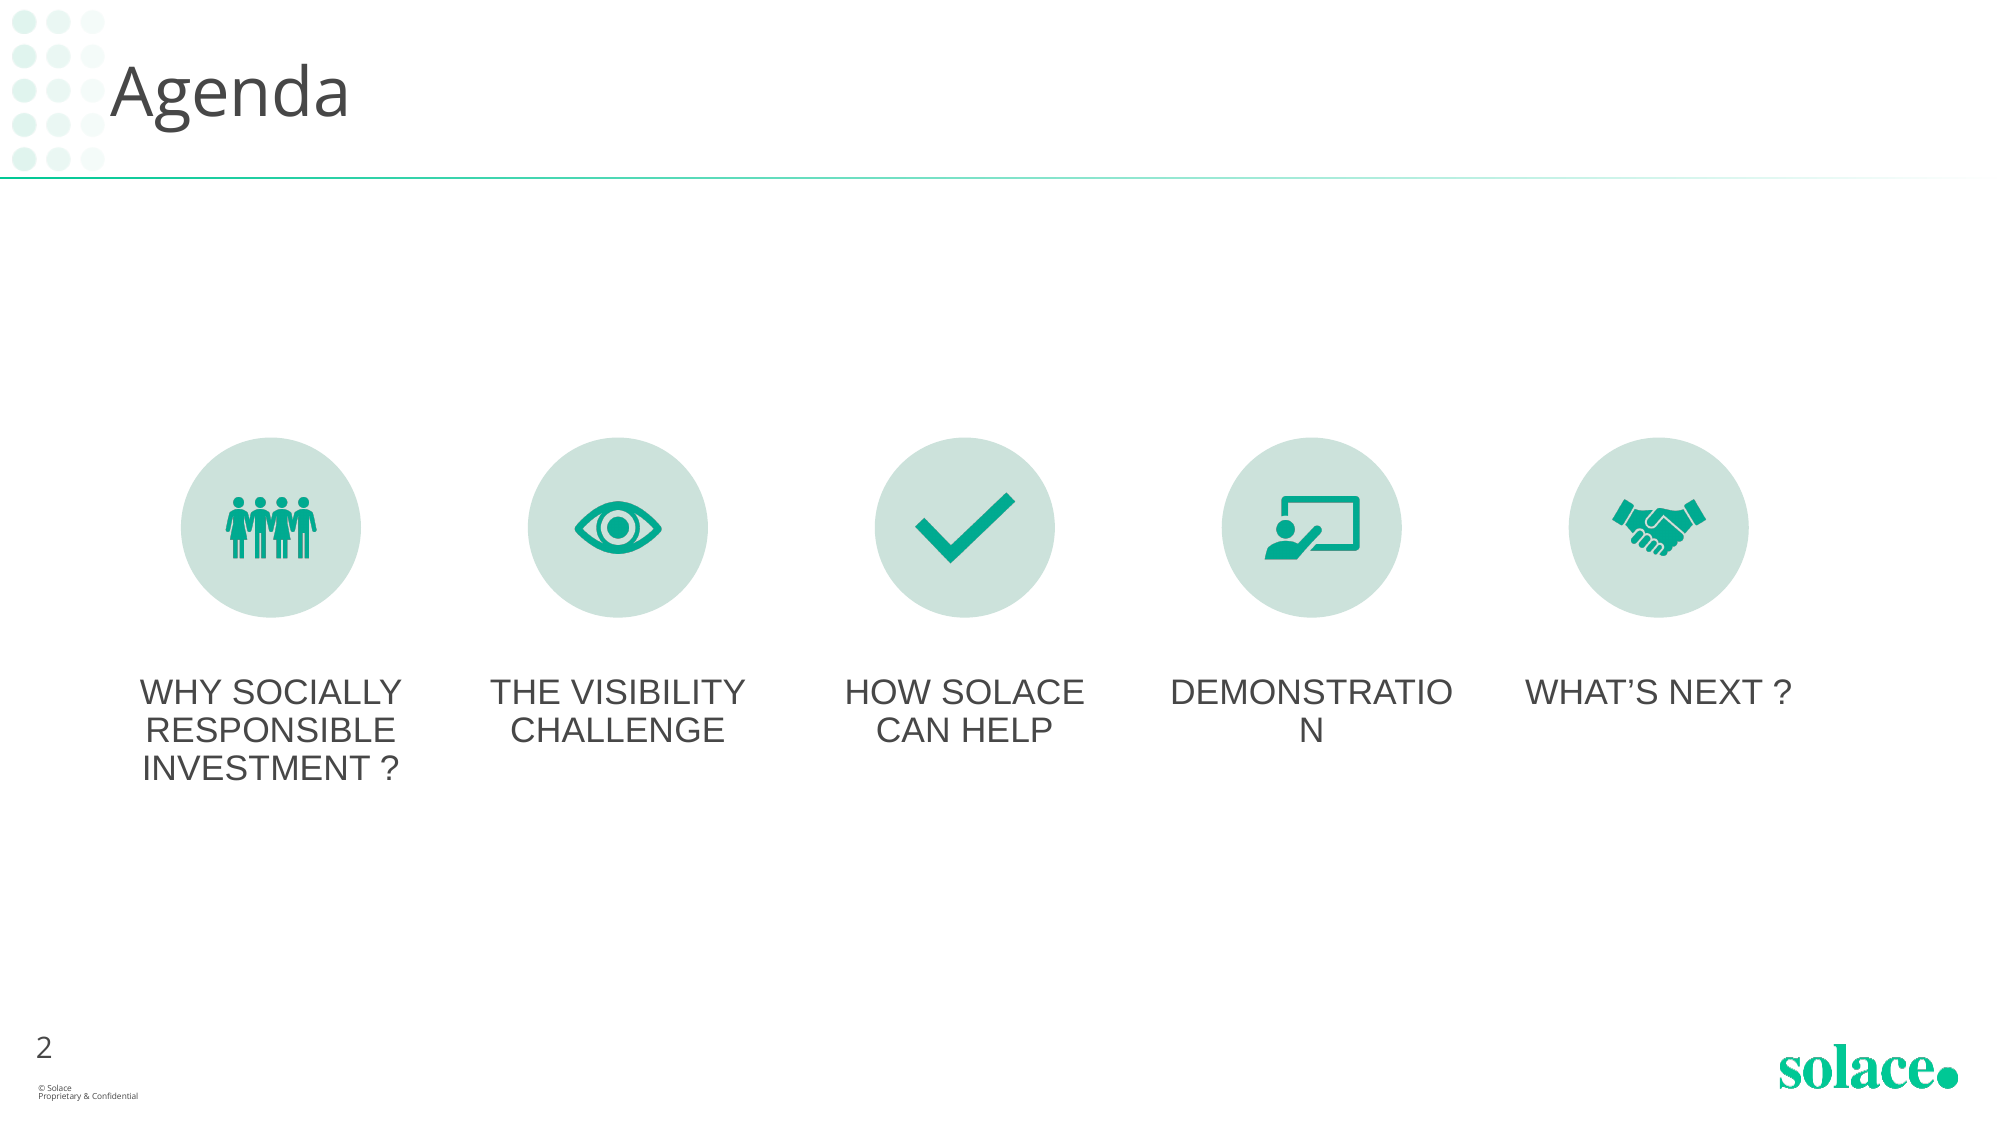

# Agenda
Why socially responsible investment ?
The visibility challenge
How solace can help
Demonstration
What’s next ?
2
© Solace
Proprietary & Confidential